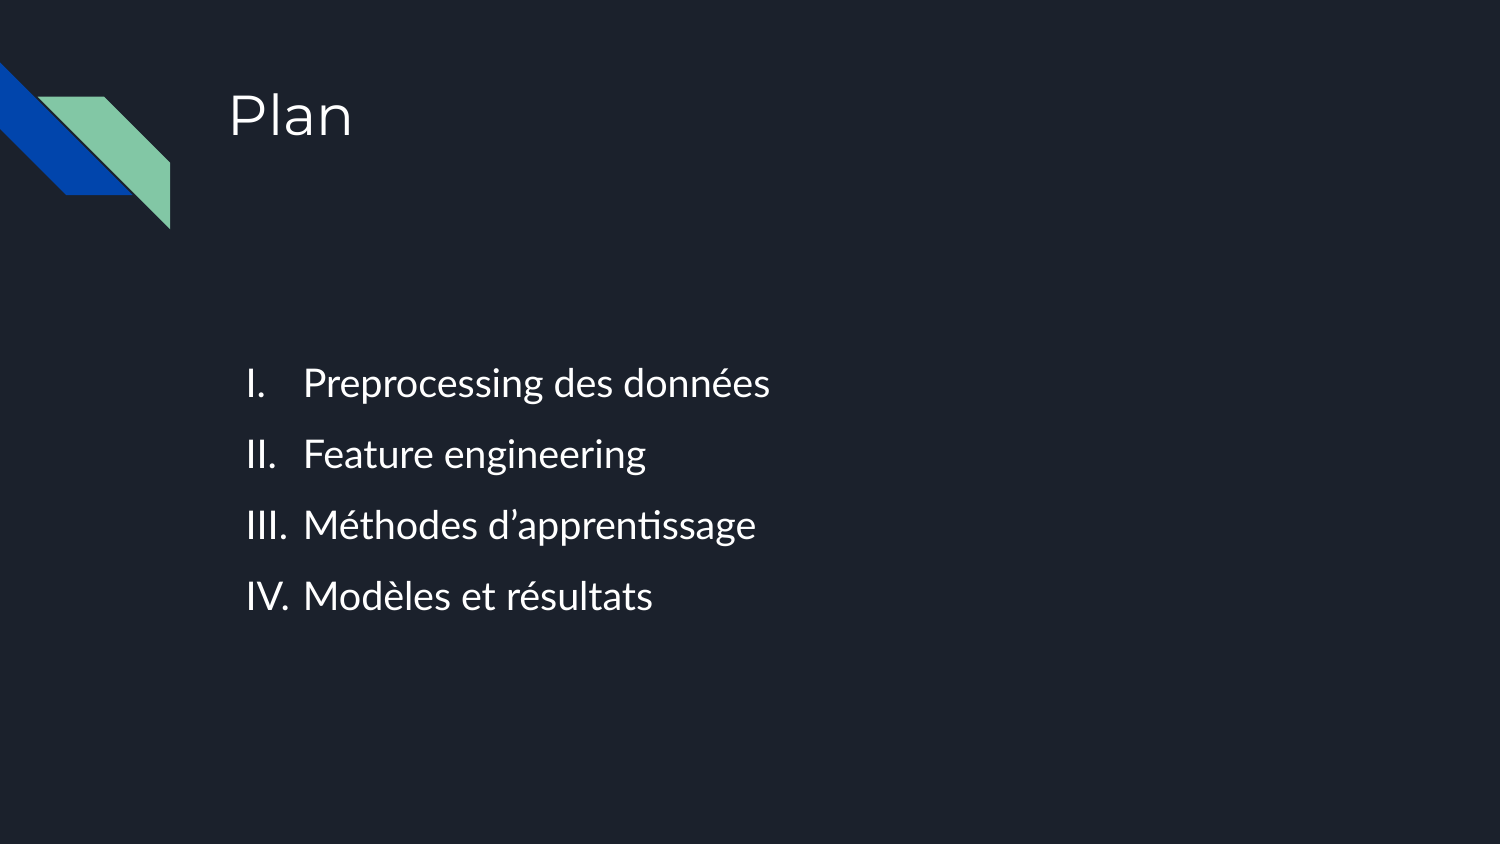

# Plan

Preprocessing des données
Feature engineering
Méthodes d’apprentissage
Modèles et résultats